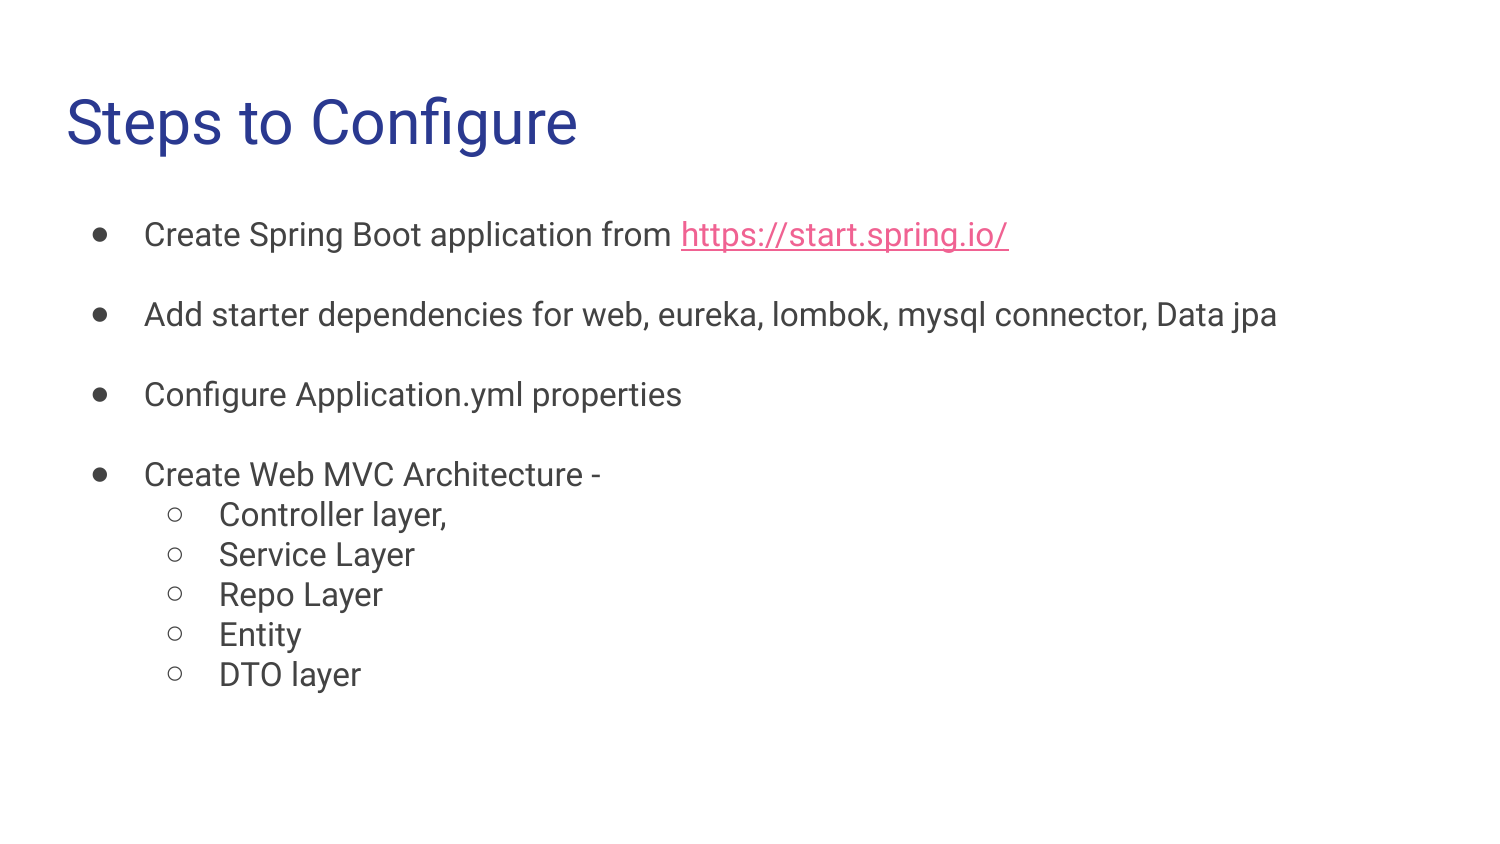

# Steps to Configure
Create Spring Boot application from https://start.spring.io/

Add starter dependencies for web, eureka, lombok, mysql connector, Data jpa

Configure Application.yml properties

Create Web MVC Architecture -
Controller layer,
Service Layer
Repo Layer
Entity
DTO layer